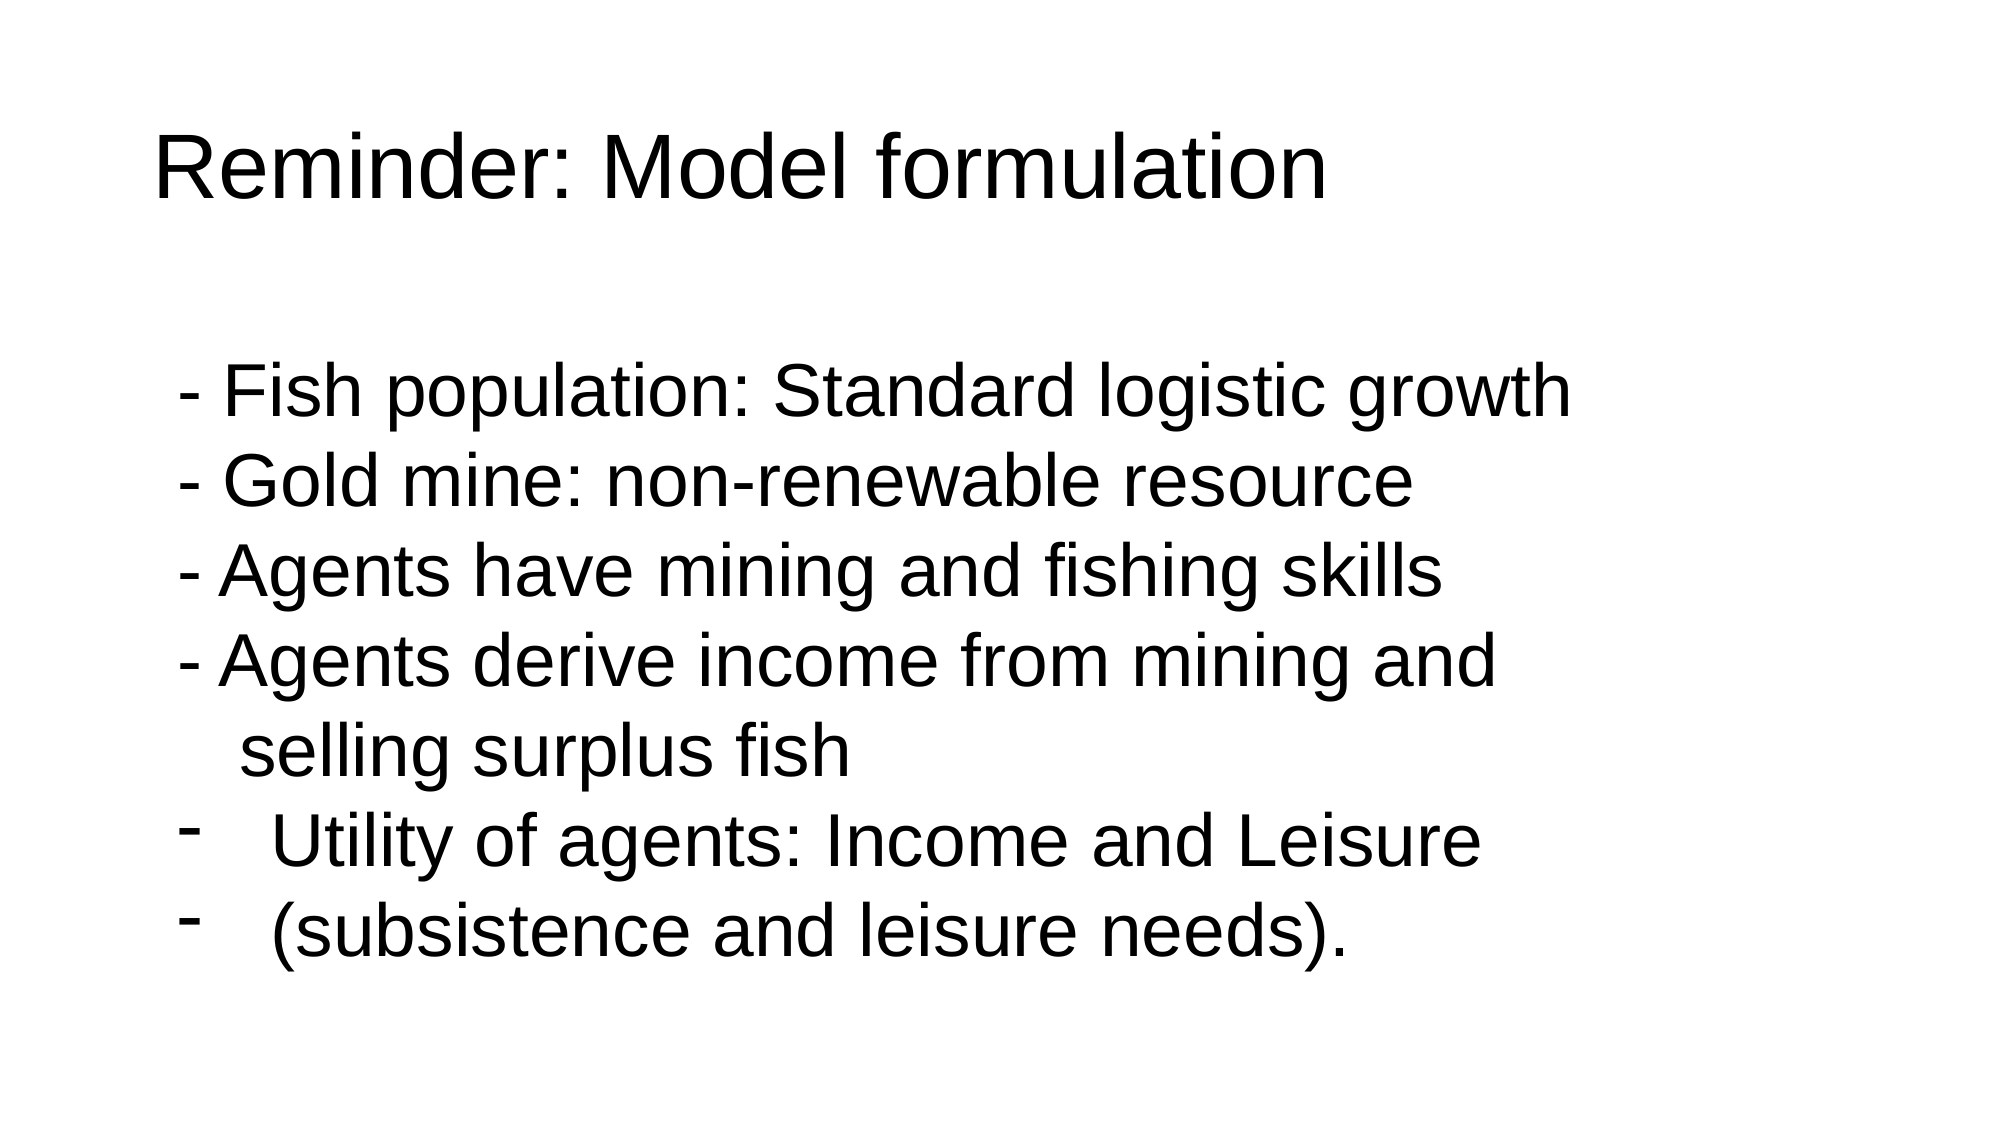

# Reminder: Model formulation
- Fish population: Standard logistic growth
- Gold mine: non-renewable resource
- Agents have mining and fishing skills
- Agents derive income from mining and
   selling surplus fish
Utility of agents: Income and Leisure
(subsistence and leisure needs).